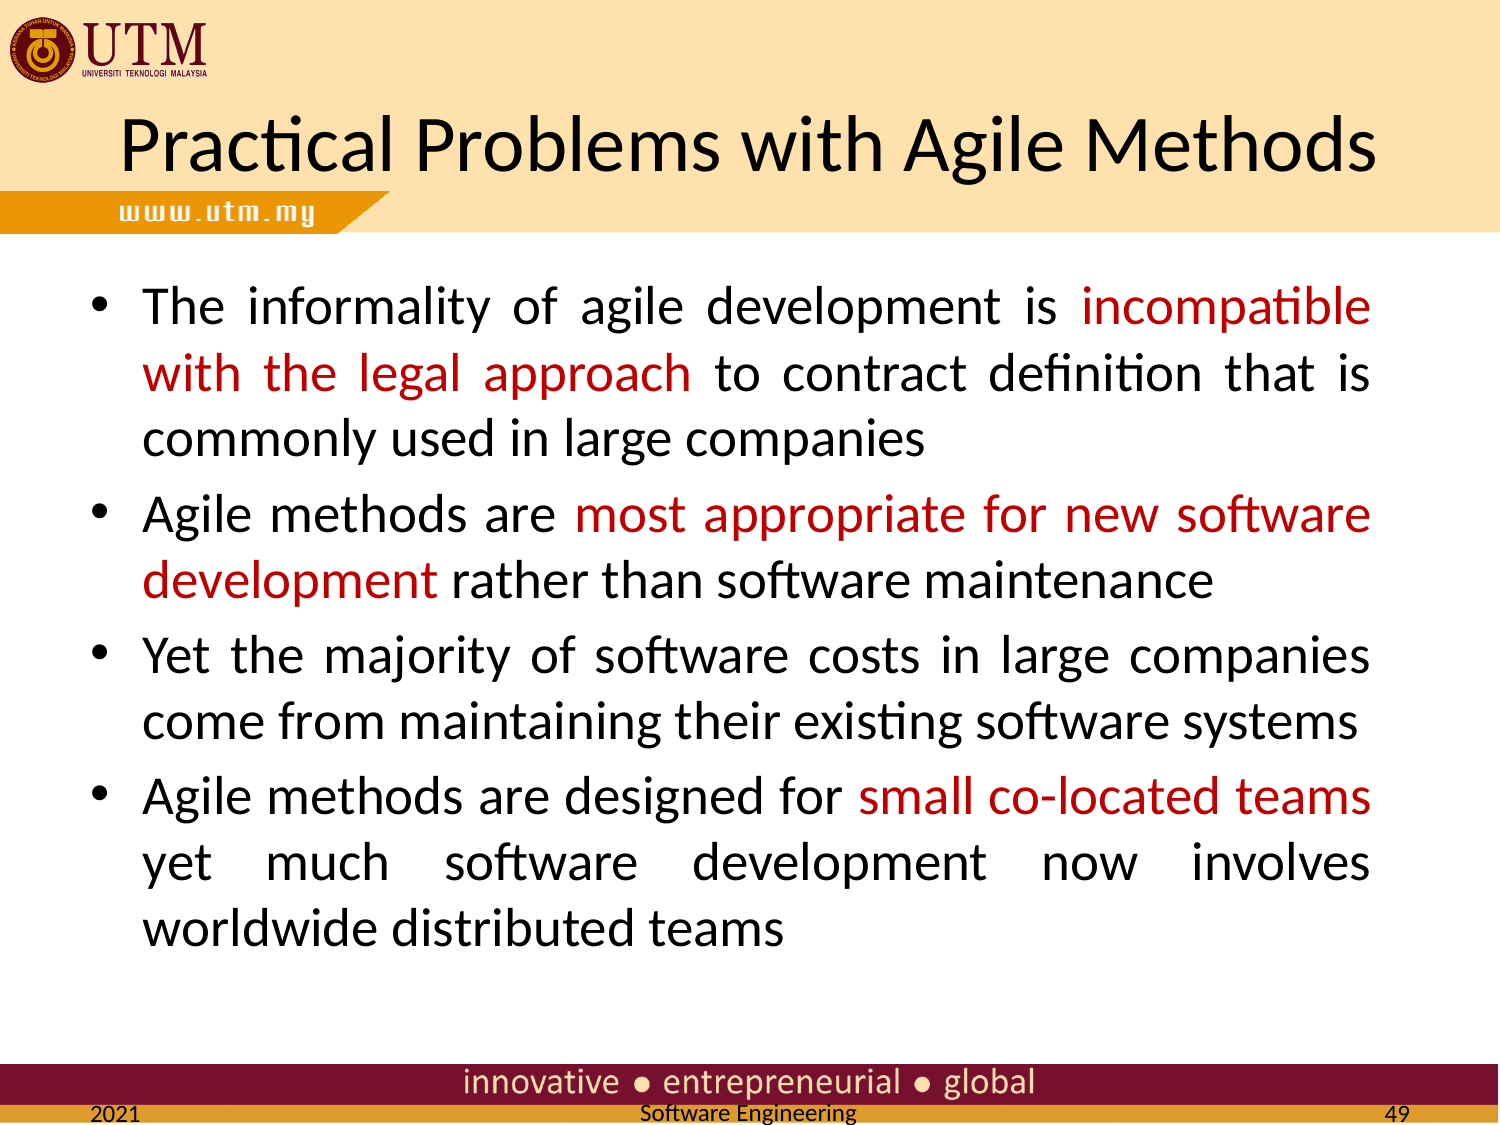

# Practical Problems with Agile Methods
The informality of agile development is incompatible with the legal approach to contract definition that is commonly used in large companies
Agile methods are most appropriate for new software development rather than software maintenance
Yet the majority of software costs in large companies come from maintaining their existing software systems
Agile methods are designed for small co-located teams yet much software development now involves worldwide distributed teams

2021
49
Software Engineering